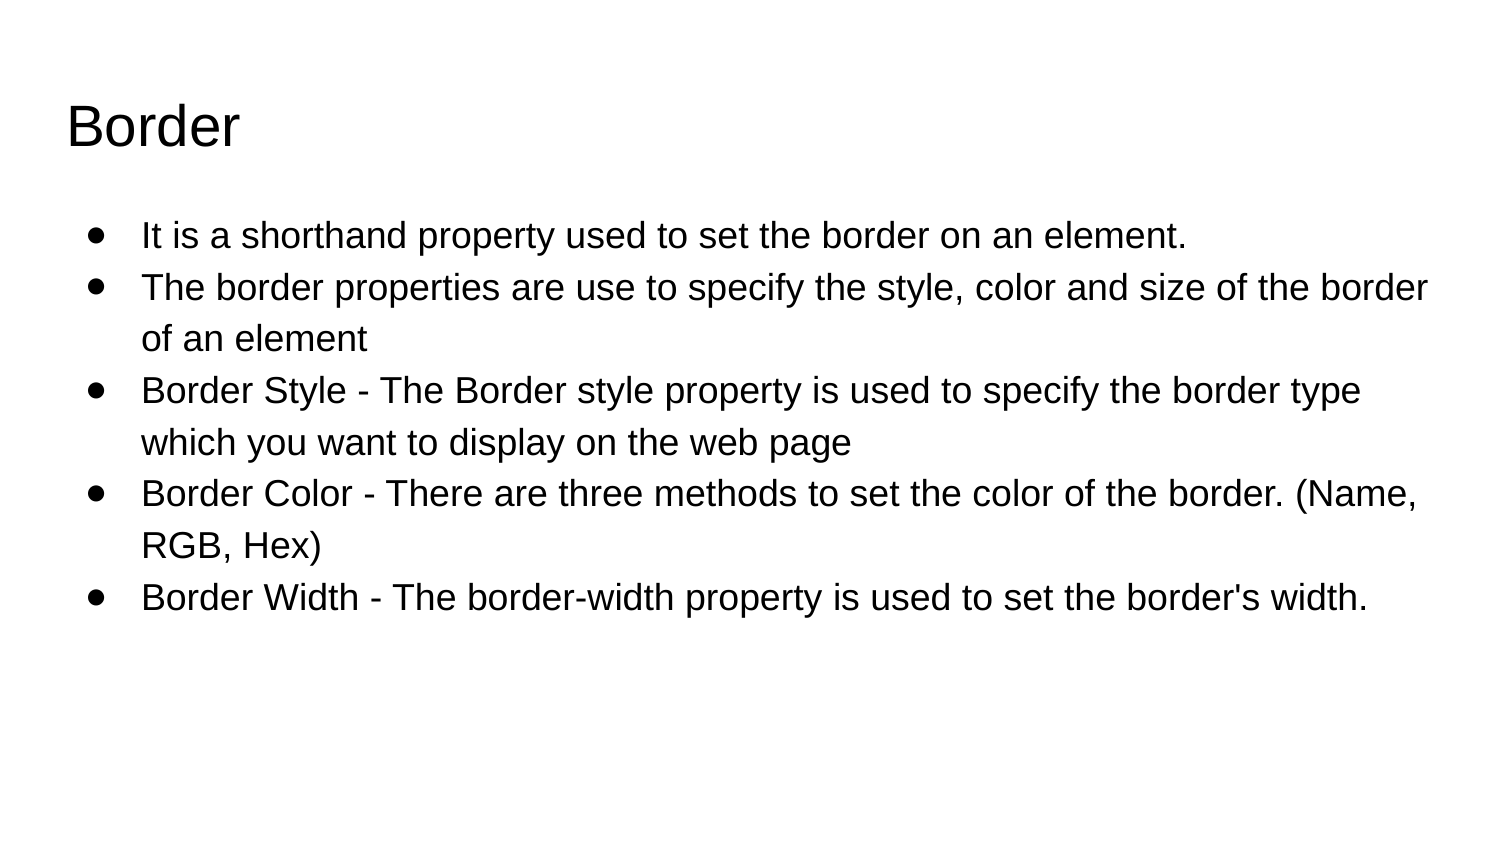

# Border
It is a shorthand property used to set the border on an element.
The border properties are use to specify the style, color and size of the border of an element
Border Style - The Border style property is used to specify the border type which you want to display on the web page
Border Color - There are three methods to set the color of the border. (Name, RGB, Hex)
Border Width - The border-width property is used to set the border's width.